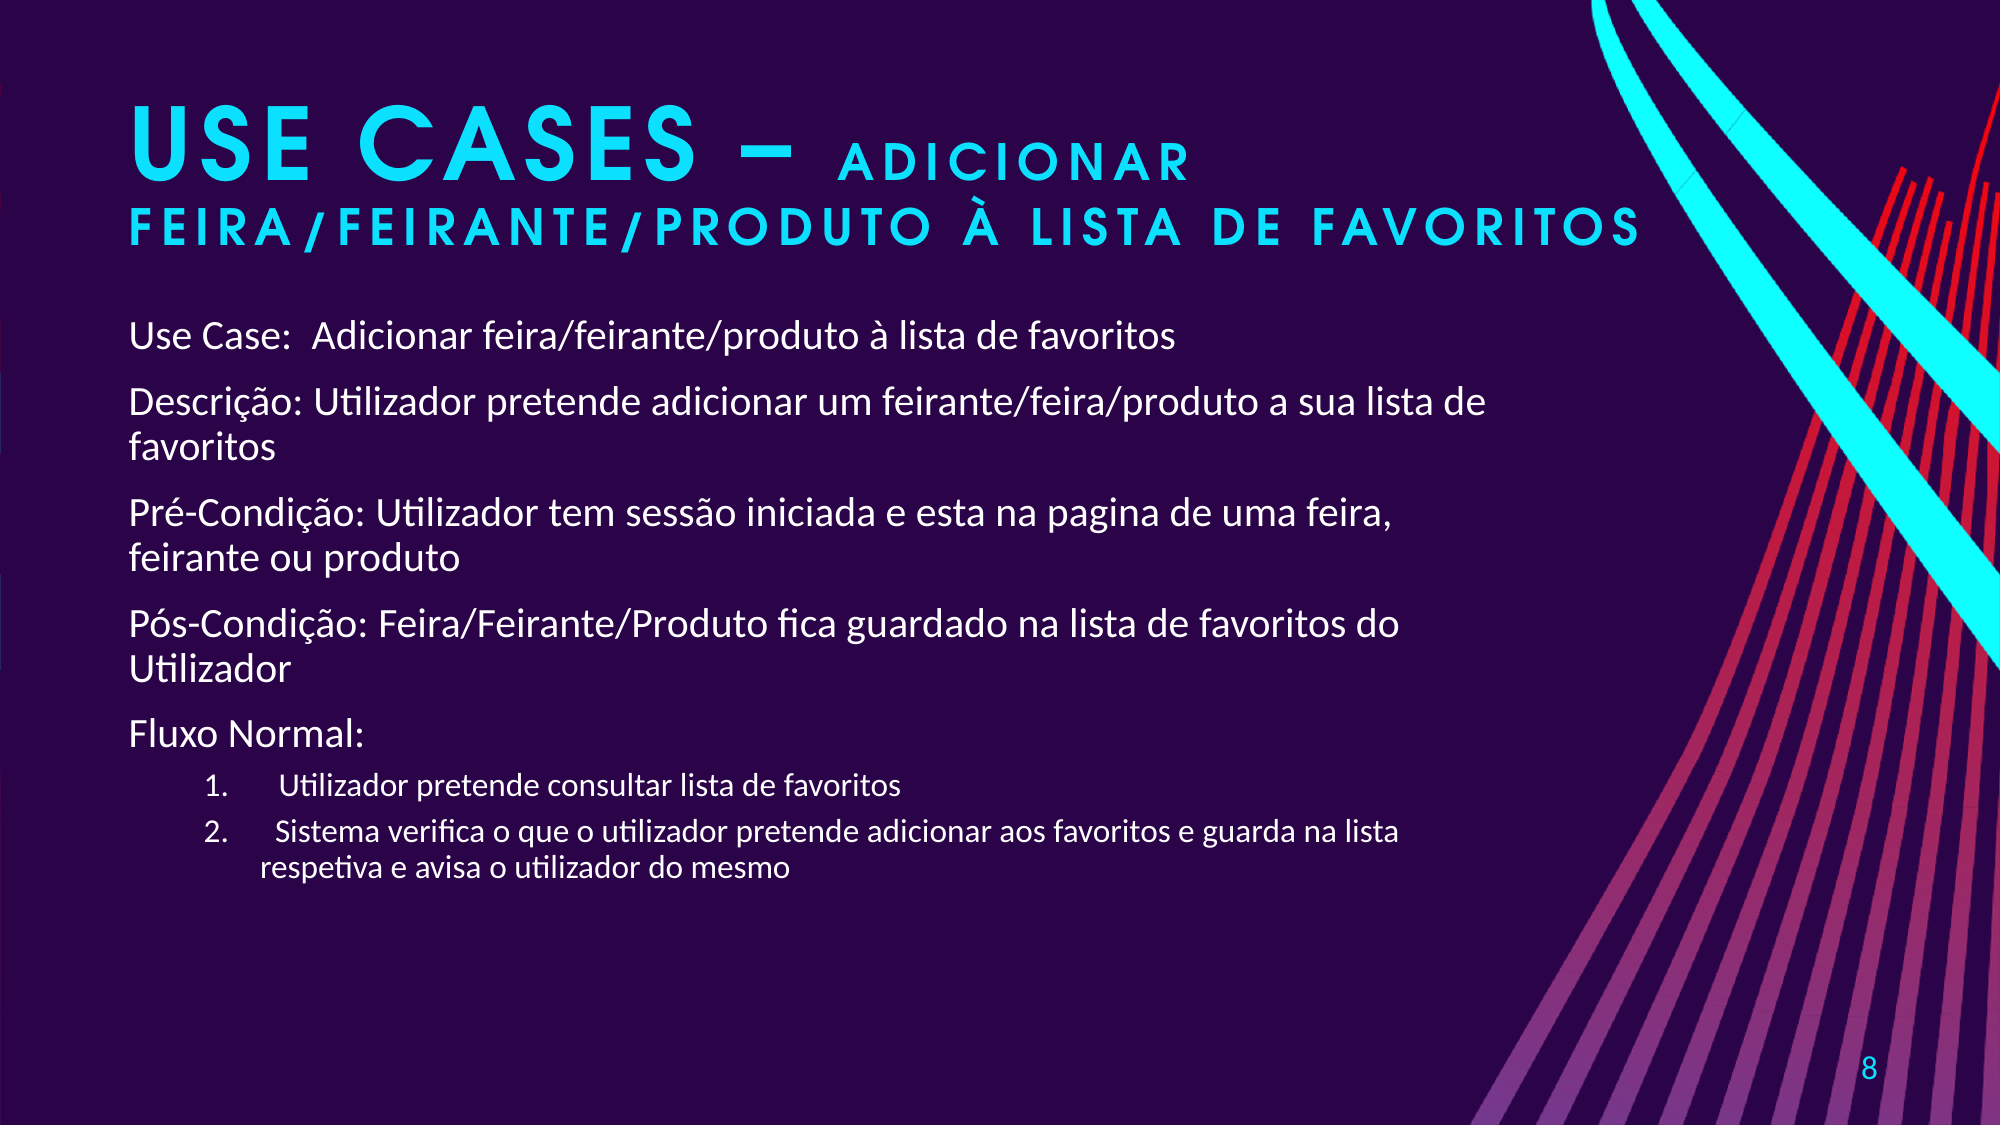

# Use cases – Adicionar feira/feirante/produto à lista de favoritos
Use Case:  Adicionar feira/feirante/produto à lista de favoritos
Descrição: Utilizador pretende adicionar um feirante/feira/produto a sua lista de favoritos
Pré-Condição: Utilizador tem sessão iniciada e esta na pagina de uma feira, feirante ou produto
Pós-Condição: Feira/Feirante/Produto fica guardado na lista de favoritos do Utilizador
Fluxo Normal:
Utilizador pretende consultar lista de favoritos
  Sistema verifica o que o utilizador pretende adicionar aos favoritos e guarda na lista respetiva e avisa o utilizador do mesmo

8